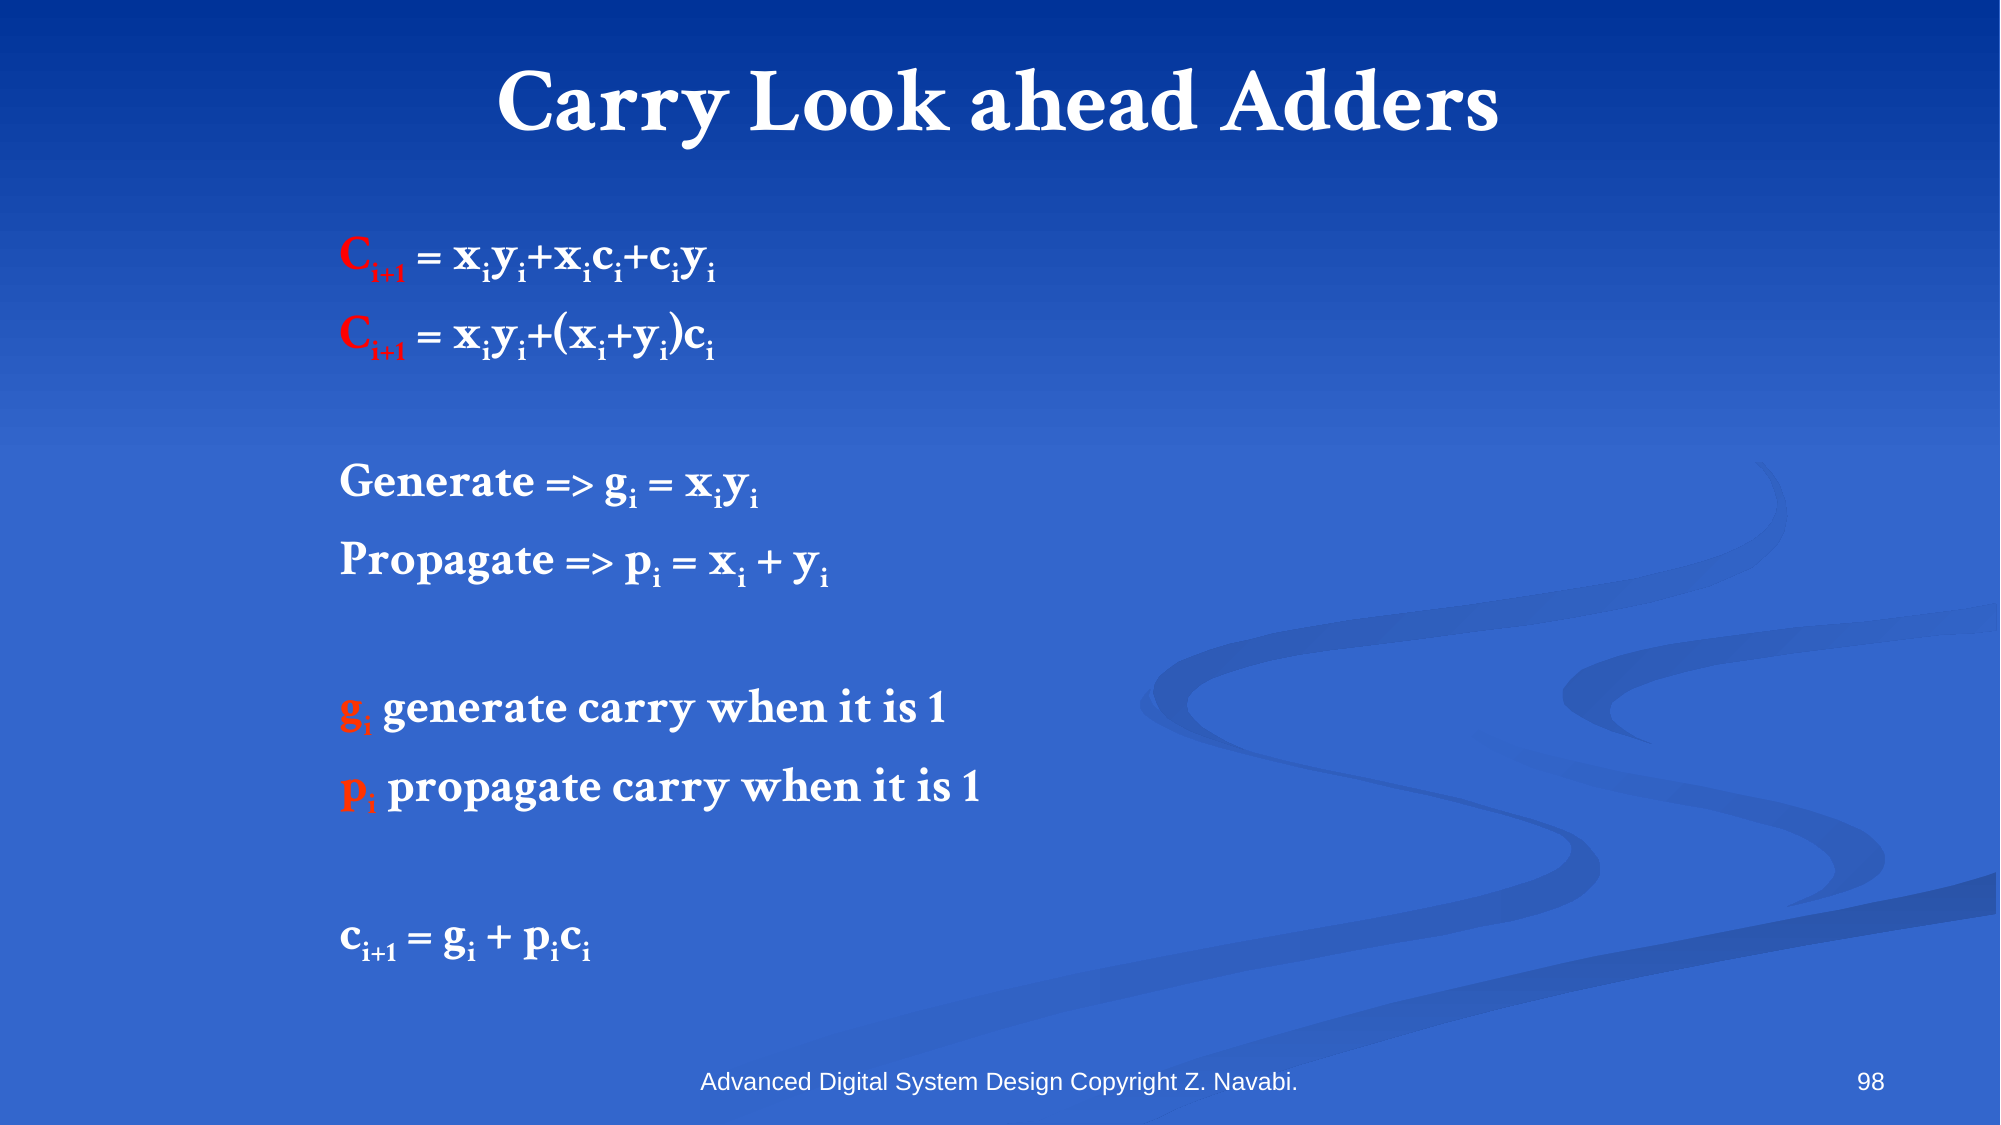

# Carry Look ahead Adders
Ci+1 = xiyi+xici+ciyi
Ci+1 = xiyi+(xi+yi)ci

Generate => gi = xiyi
Propagate => pi = xi + yi

gi generate carry when it is 1
pi propagate carry when it is 1

ci+1 = gi + pici
Advanced Digital System Design Copyright Z. Navabi.
98